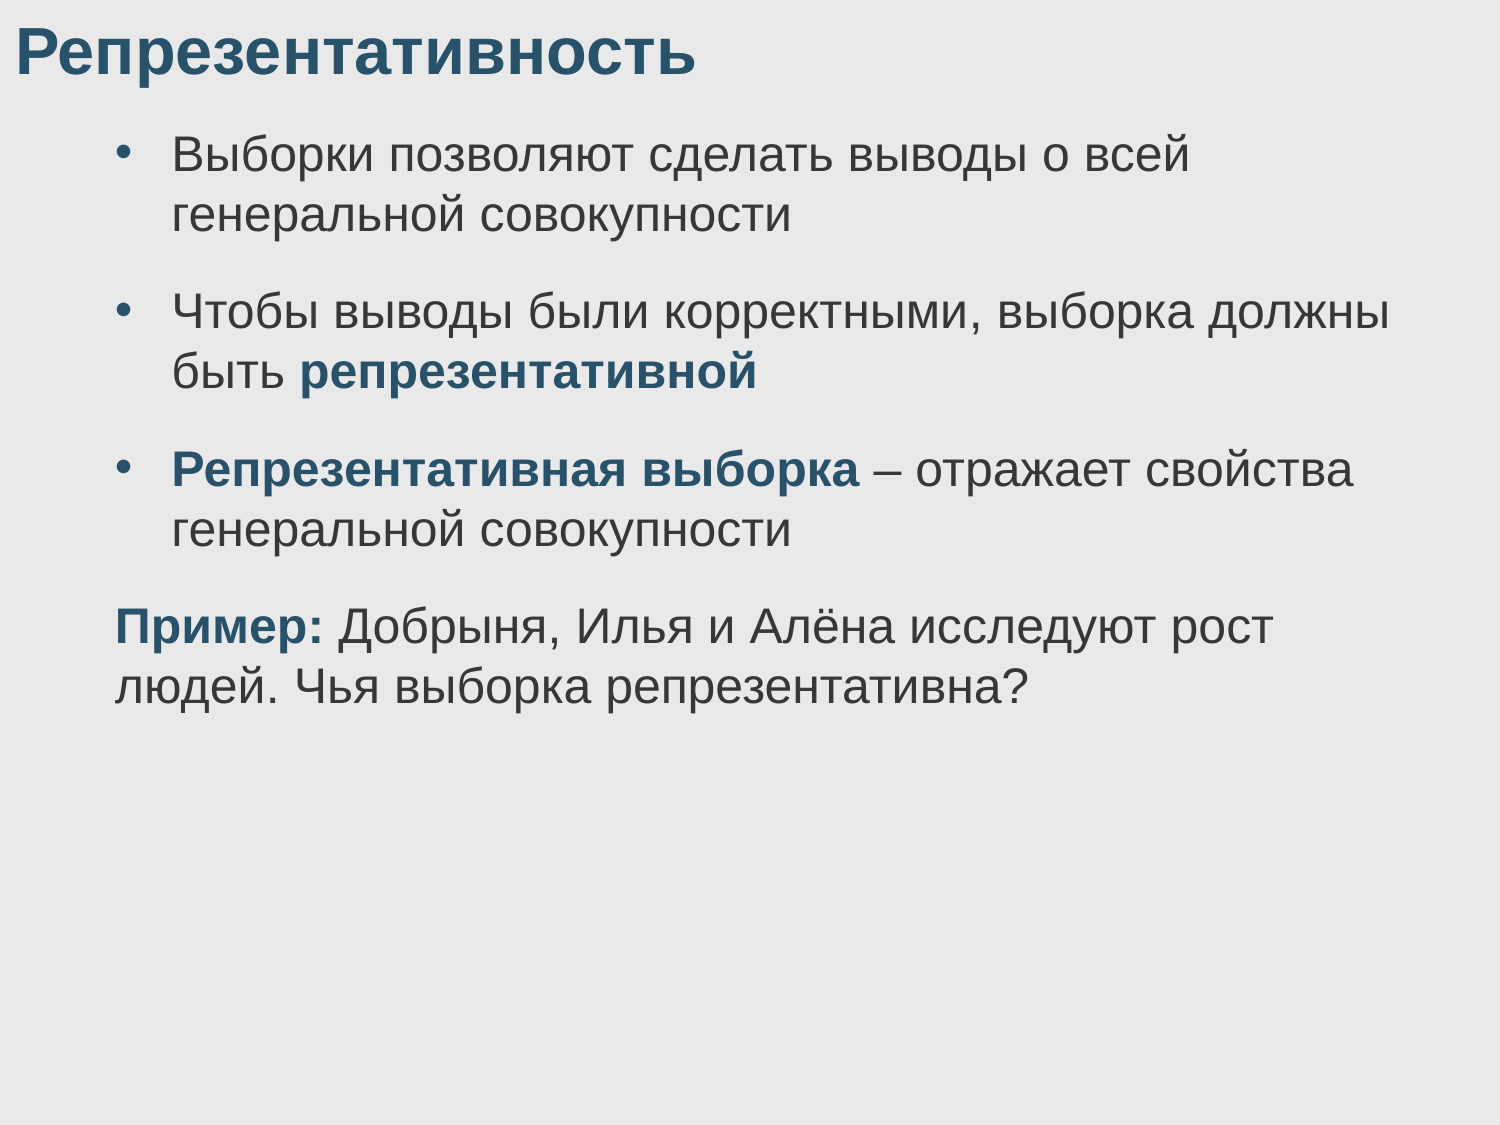

Репрезентативность
Выборки позволяют сделать выводы о всей генеральной совокупности
Чтобы выводы были корректными, выборка должны быть репрезентативной
Репрезентативная выборка – отражает свойства генеральной совокупности
Пример: Добрыня, Илья и Алёна исследуют рост людей. Чья выборка репрезентативна?